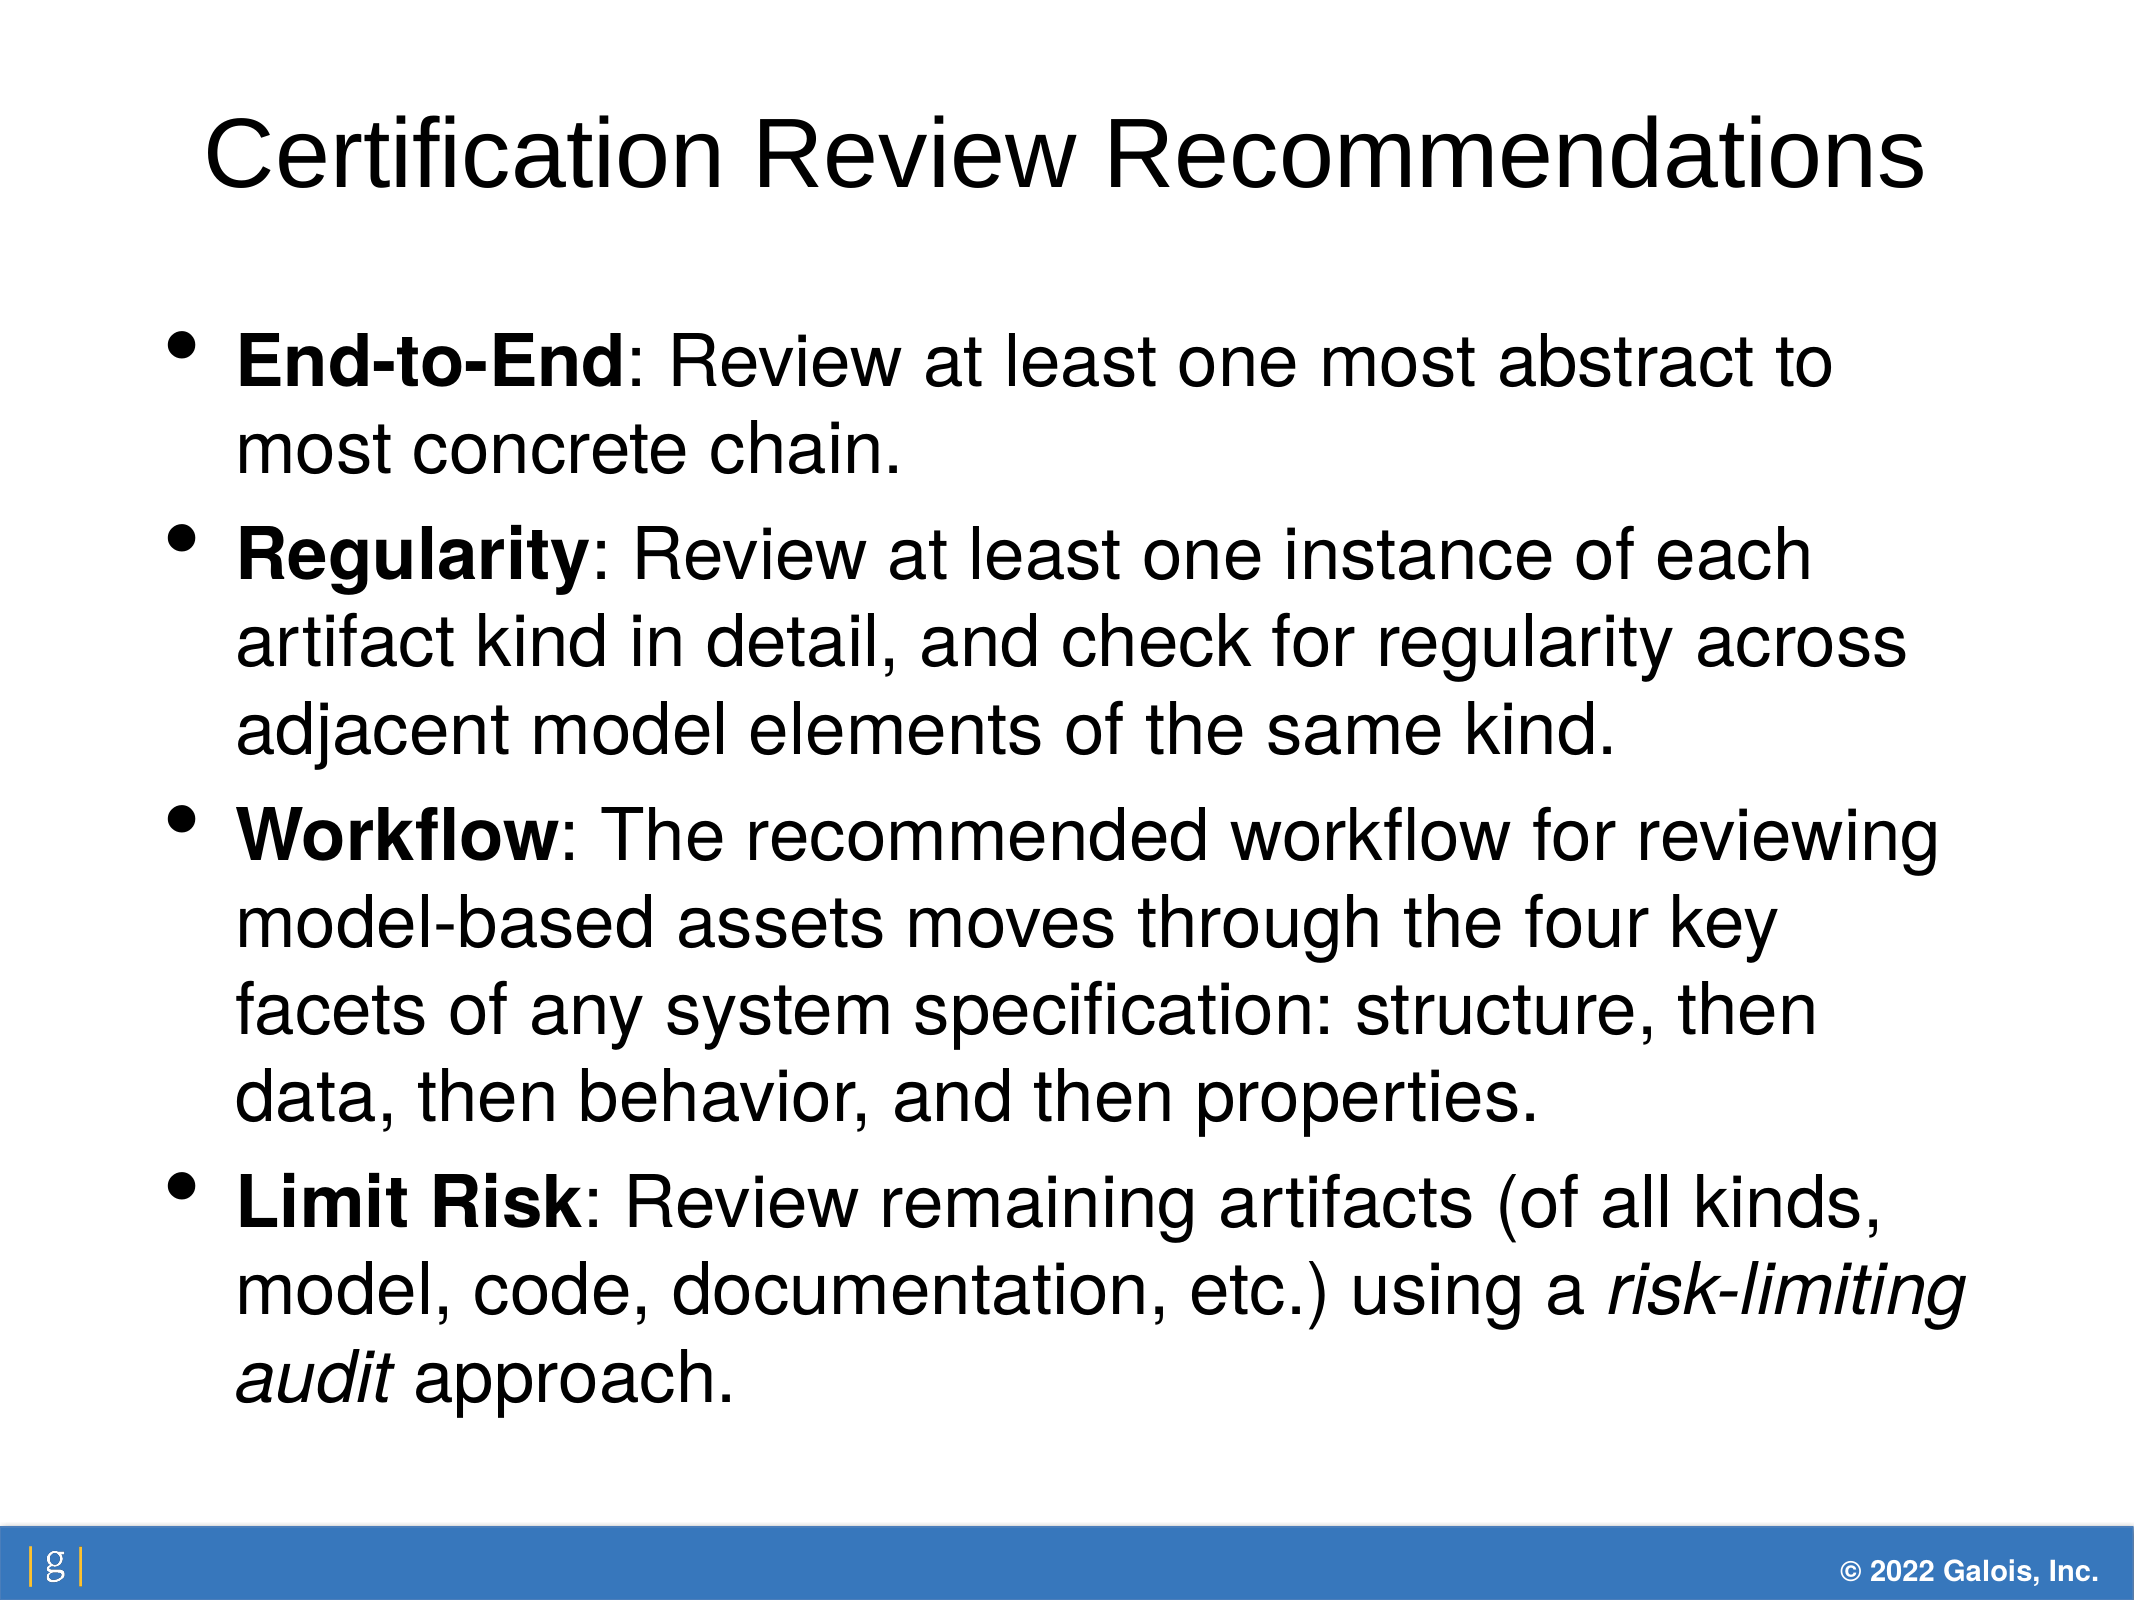

Certification Review Recommendations
End-to-End: Review at least one most abstract to most concrete chain.
Regularity: Review at least one instance of each artifact kind in detail, and check for regularity across adjacent model elements of the same kind.
Workflow: The recommended workflow for reviewing model-based assets moves through the four key facets of any system specification: structure, then data, then behavior, and then properties.
Limit Risk: Review remaining artifacts (of all kinds, model, code, documentation, etc.) using a risk-limiting audit approach.
31